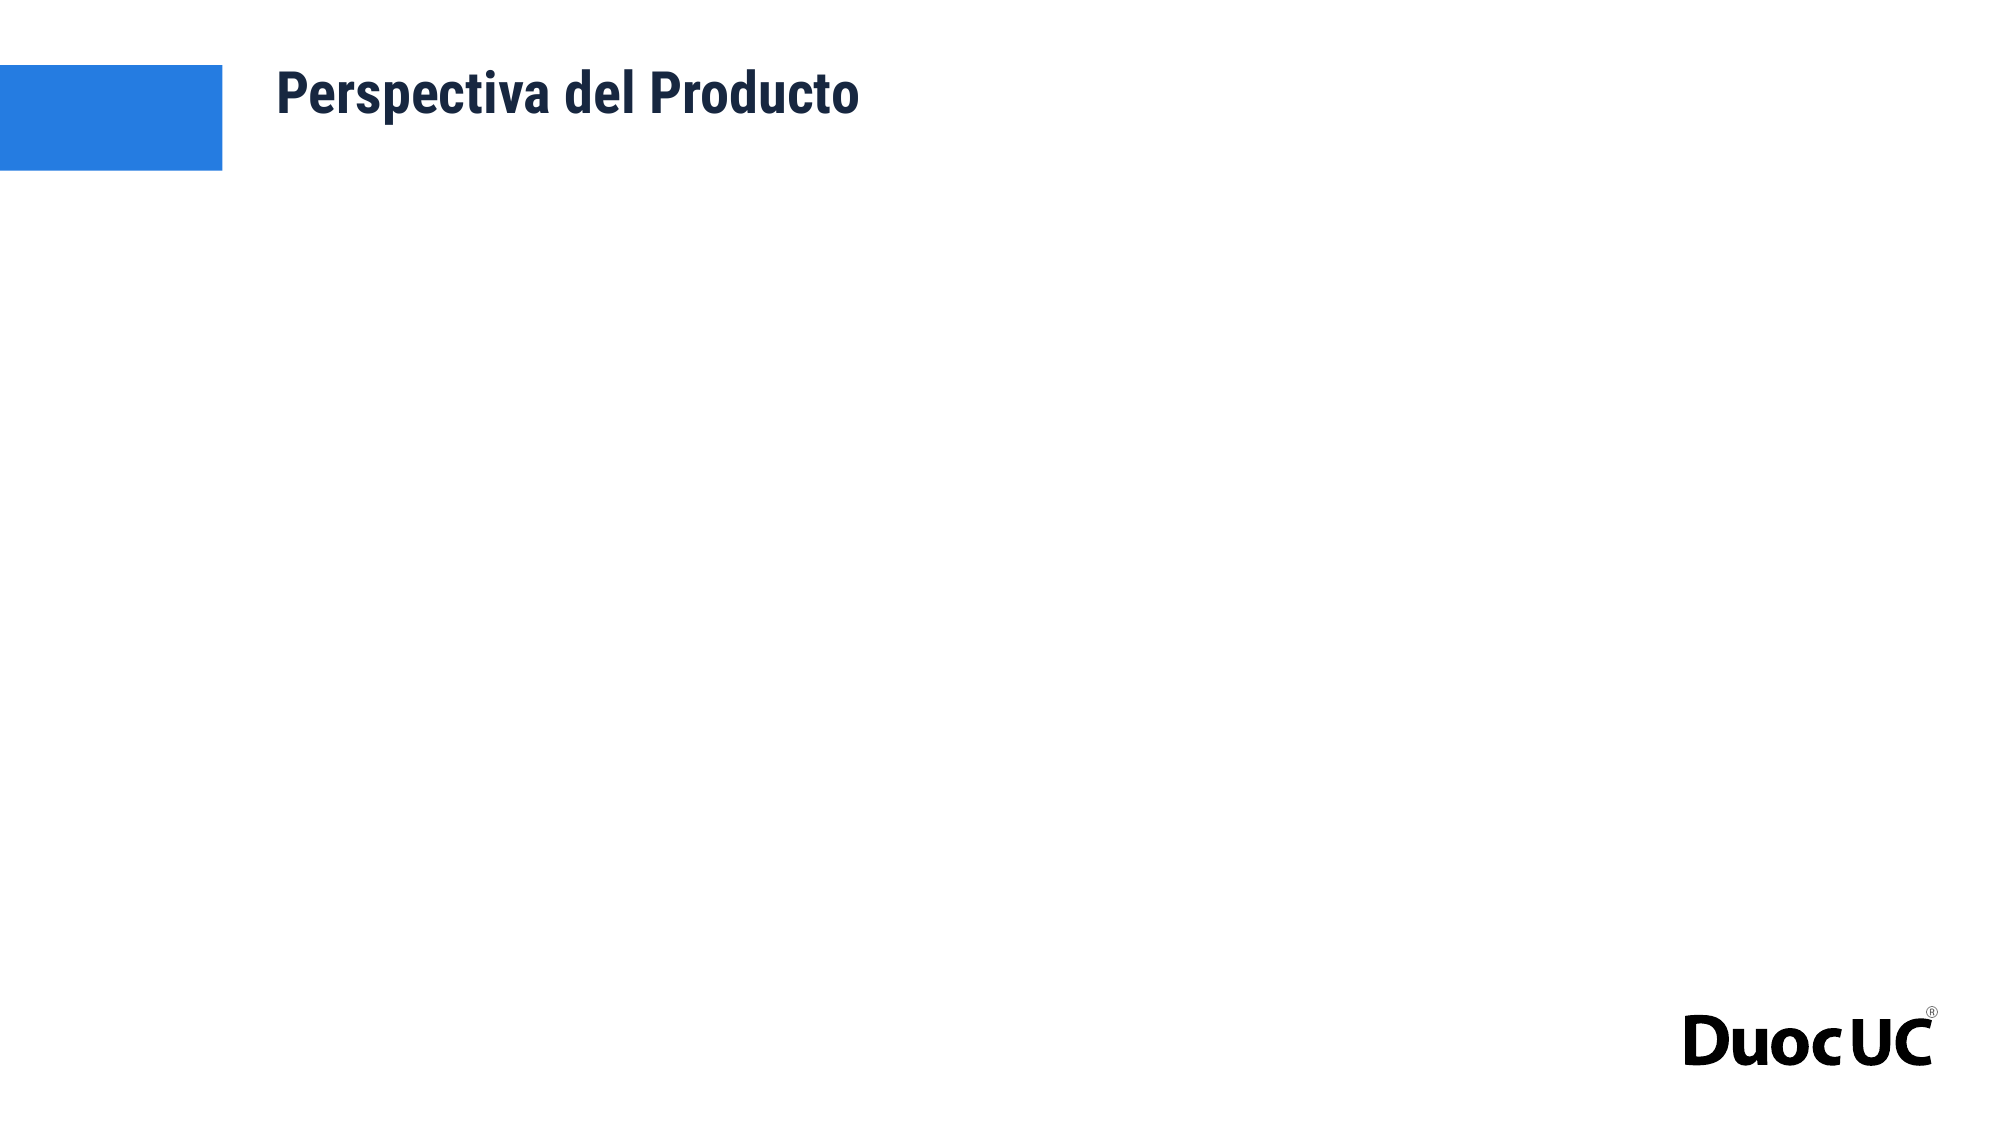

Perspectiva del Producto
# Entorno de negocio